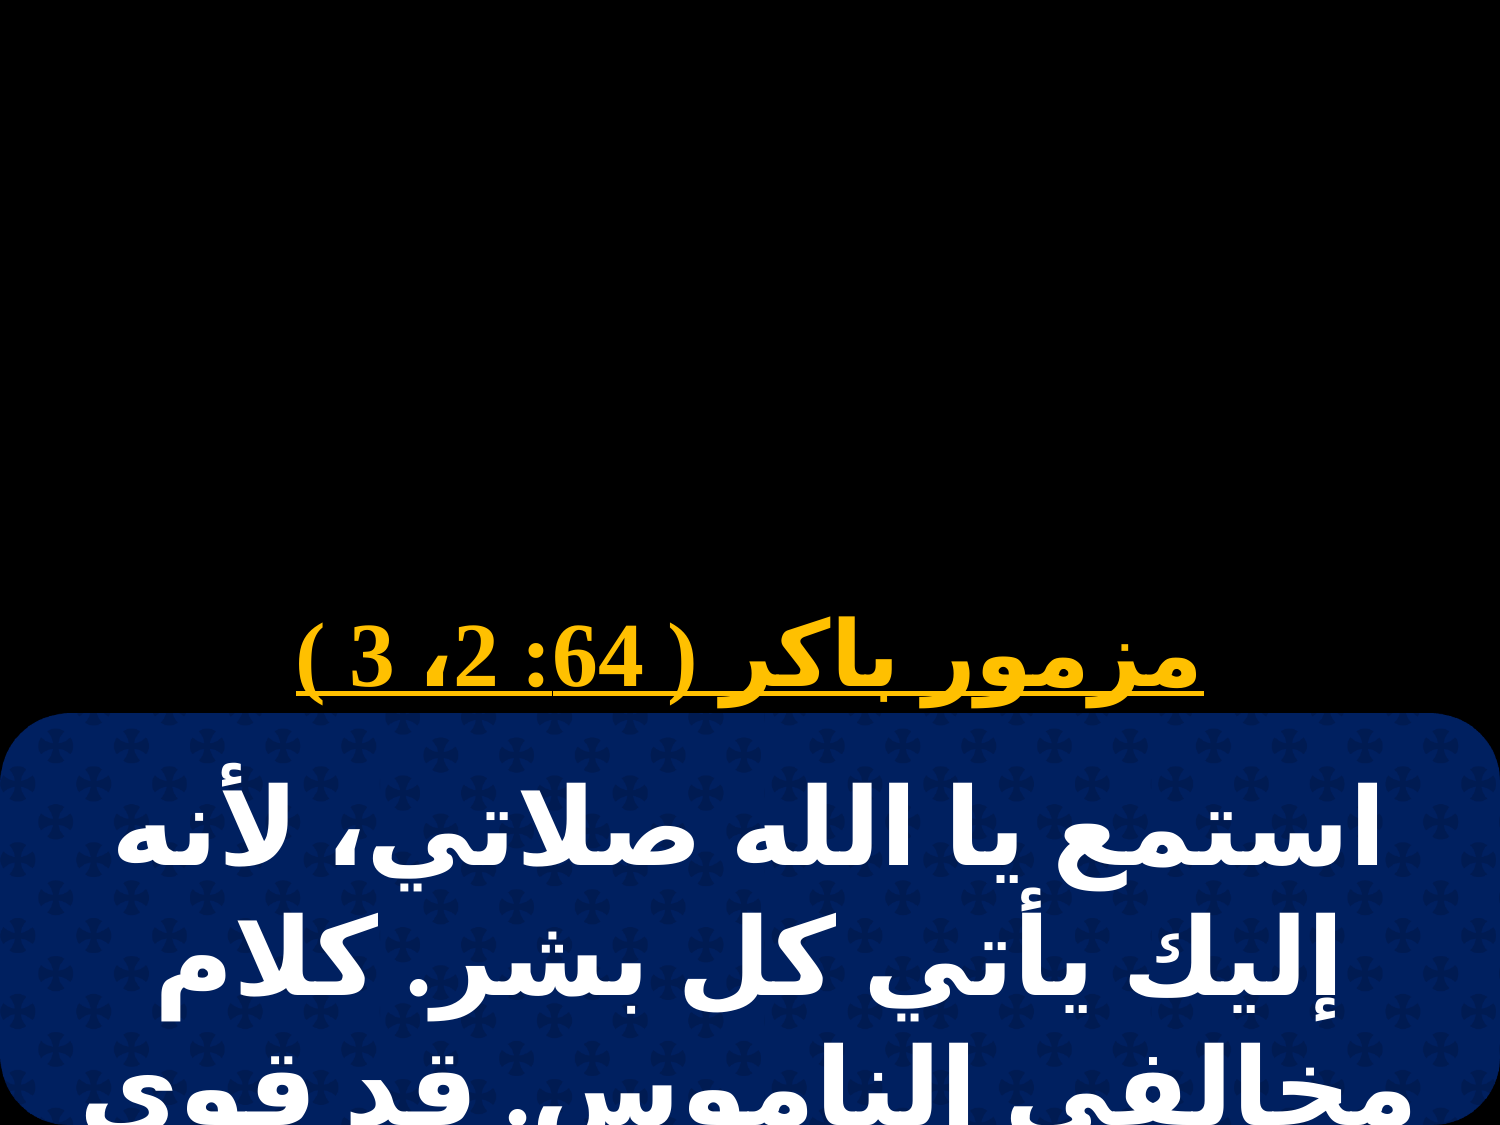

# باكر 5 سبت
مزمور باكر ( 64: 2، 3 )
استمع يا الله صلاتي، لأنه إليك يأتي كل بشر. كلام مخالفي الناموس. قد قوي علينا.